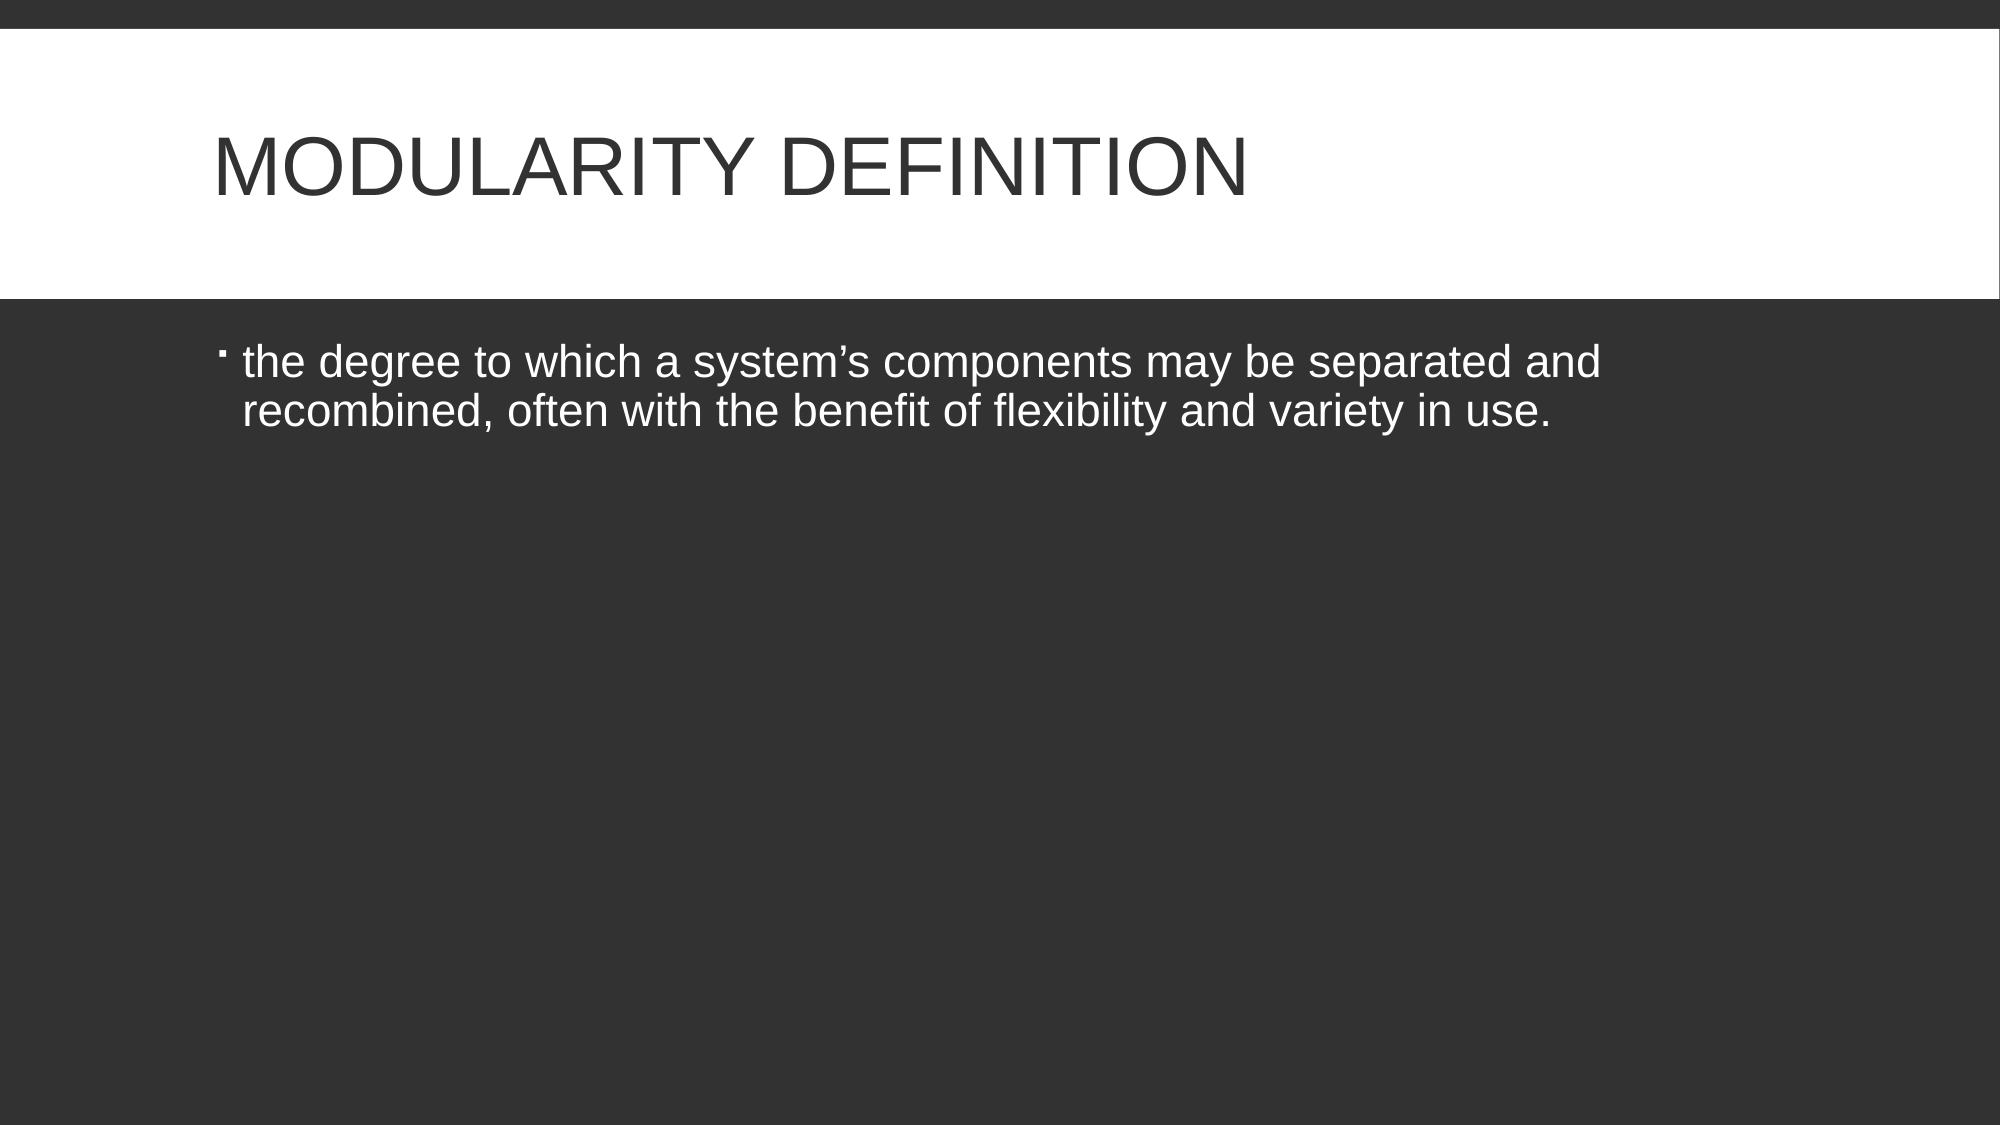

# Modularity Definition
the degree to which a system’s components may be separated and recombined, often with the benefit of flexibility and variety in use.